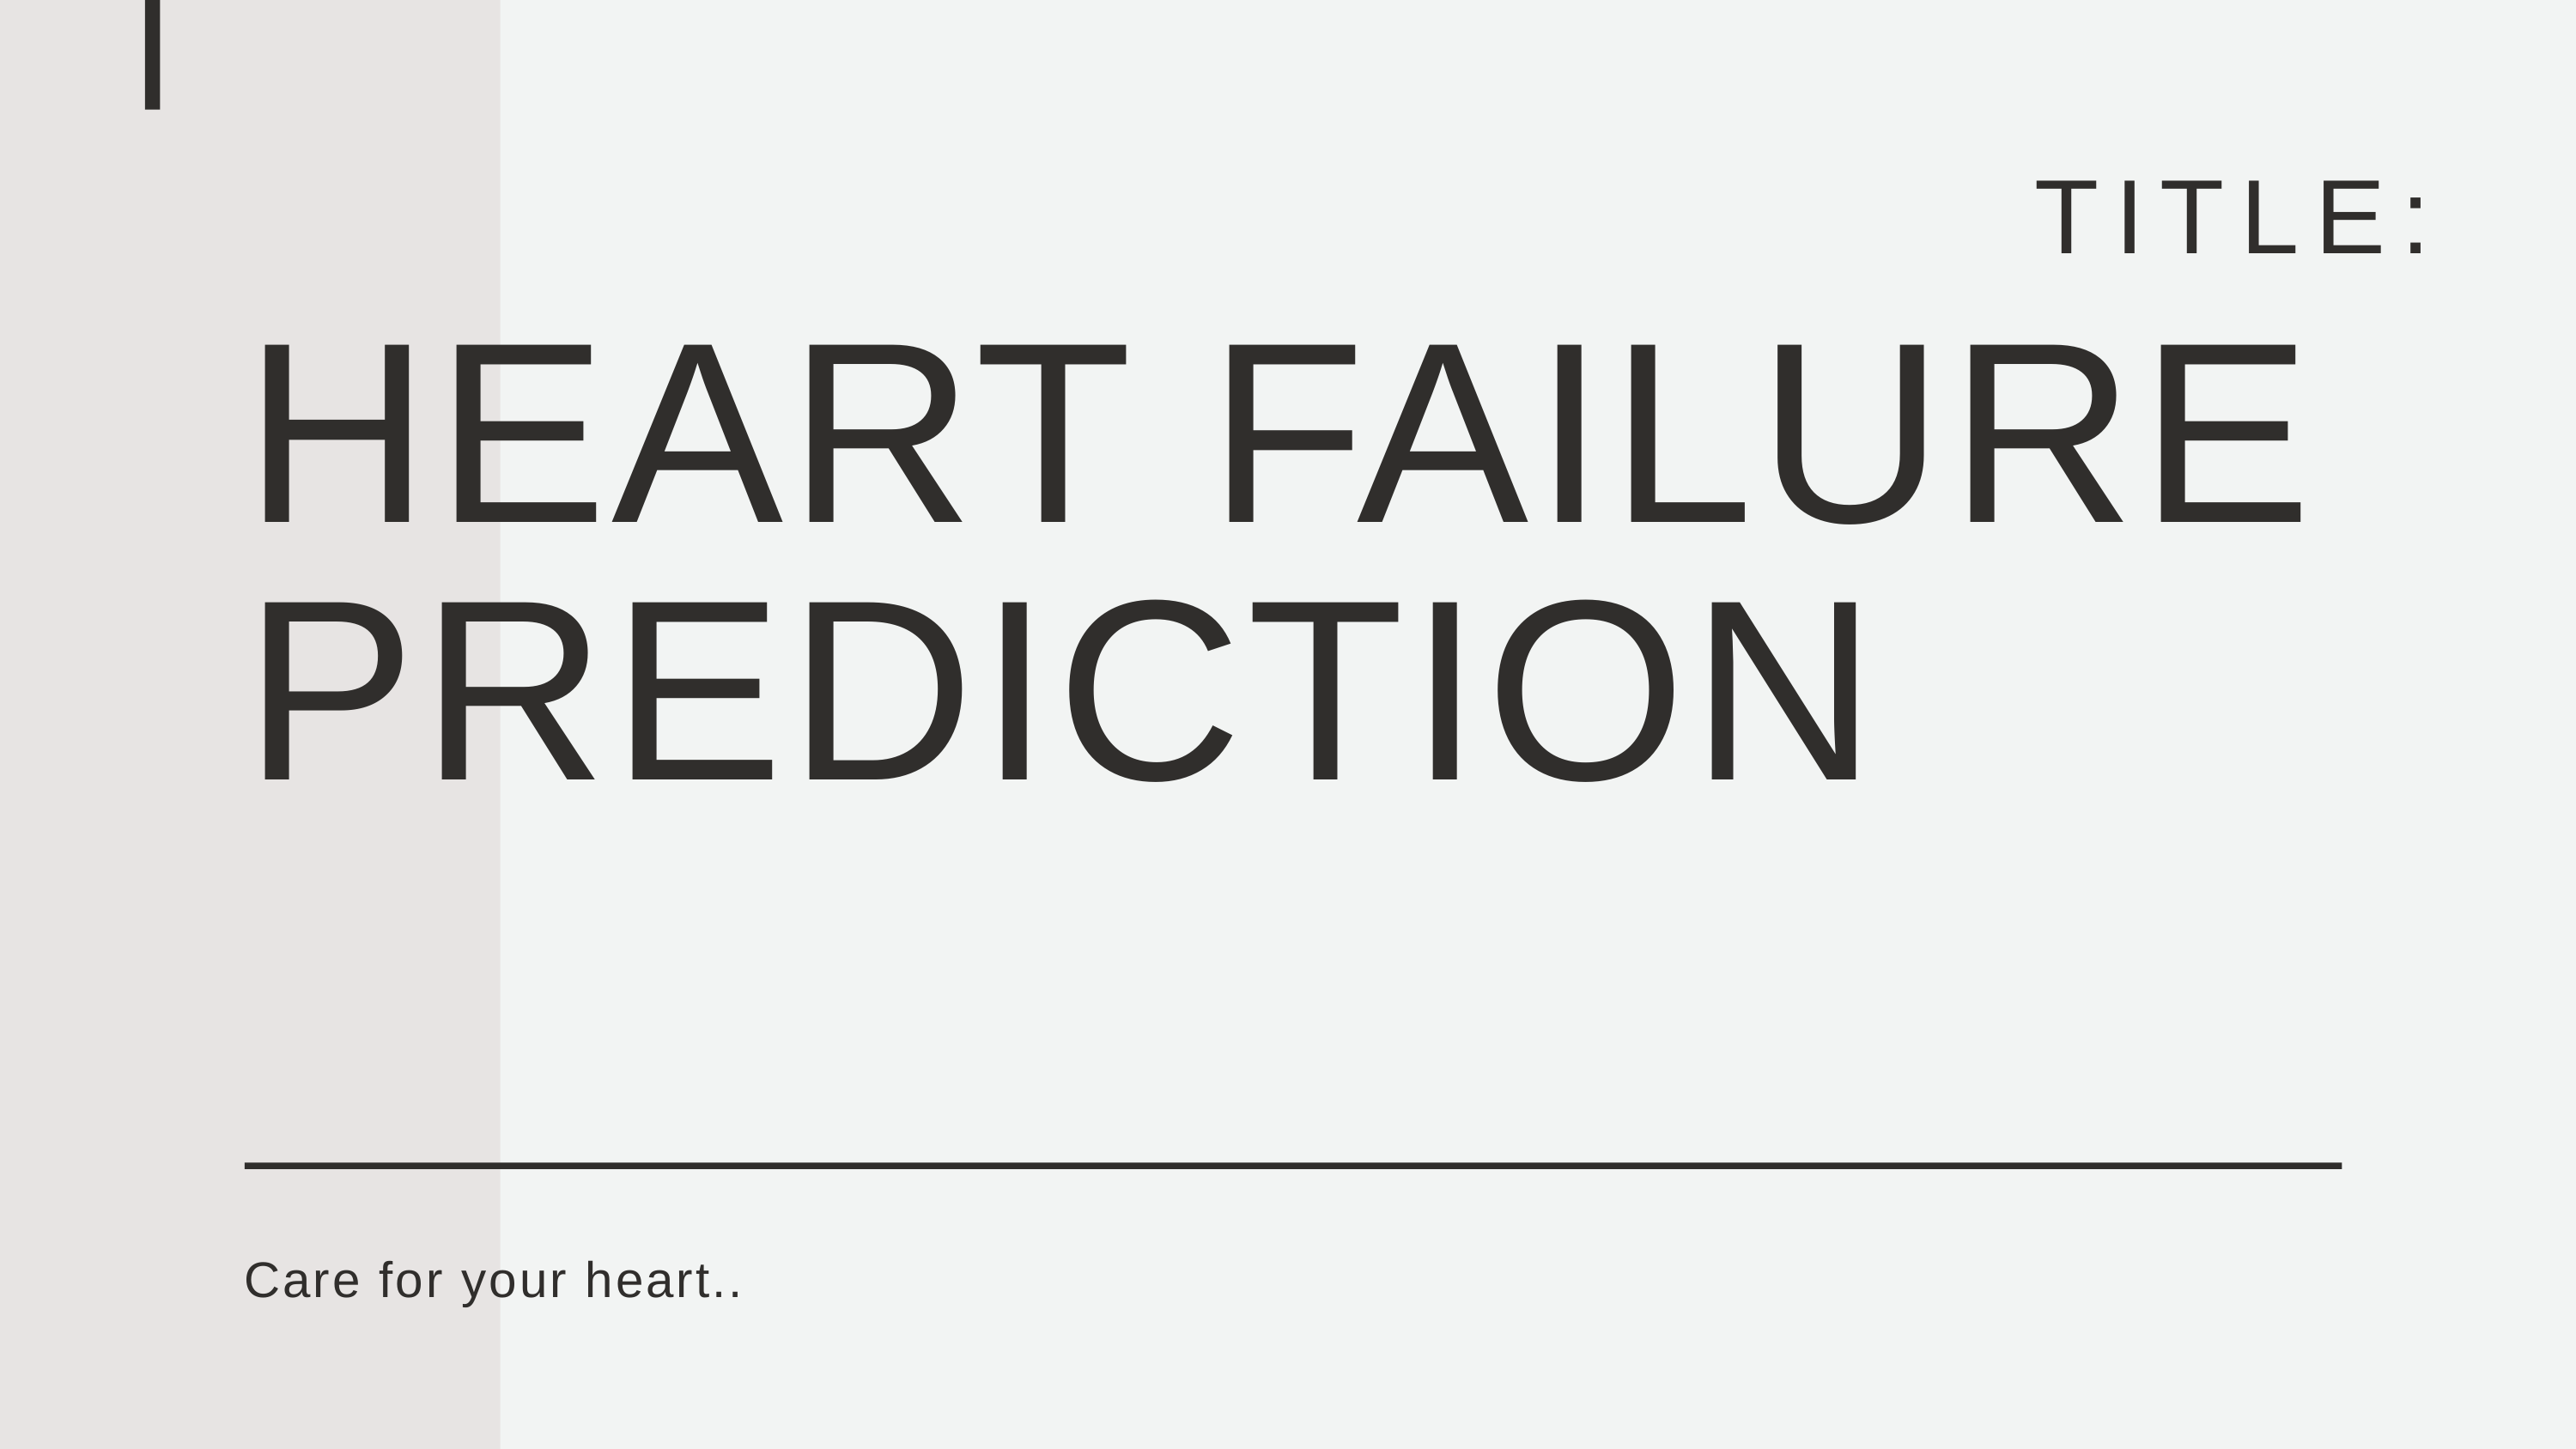

HEART FAILURE PREDICTION

Care for your heart..
TITLE: